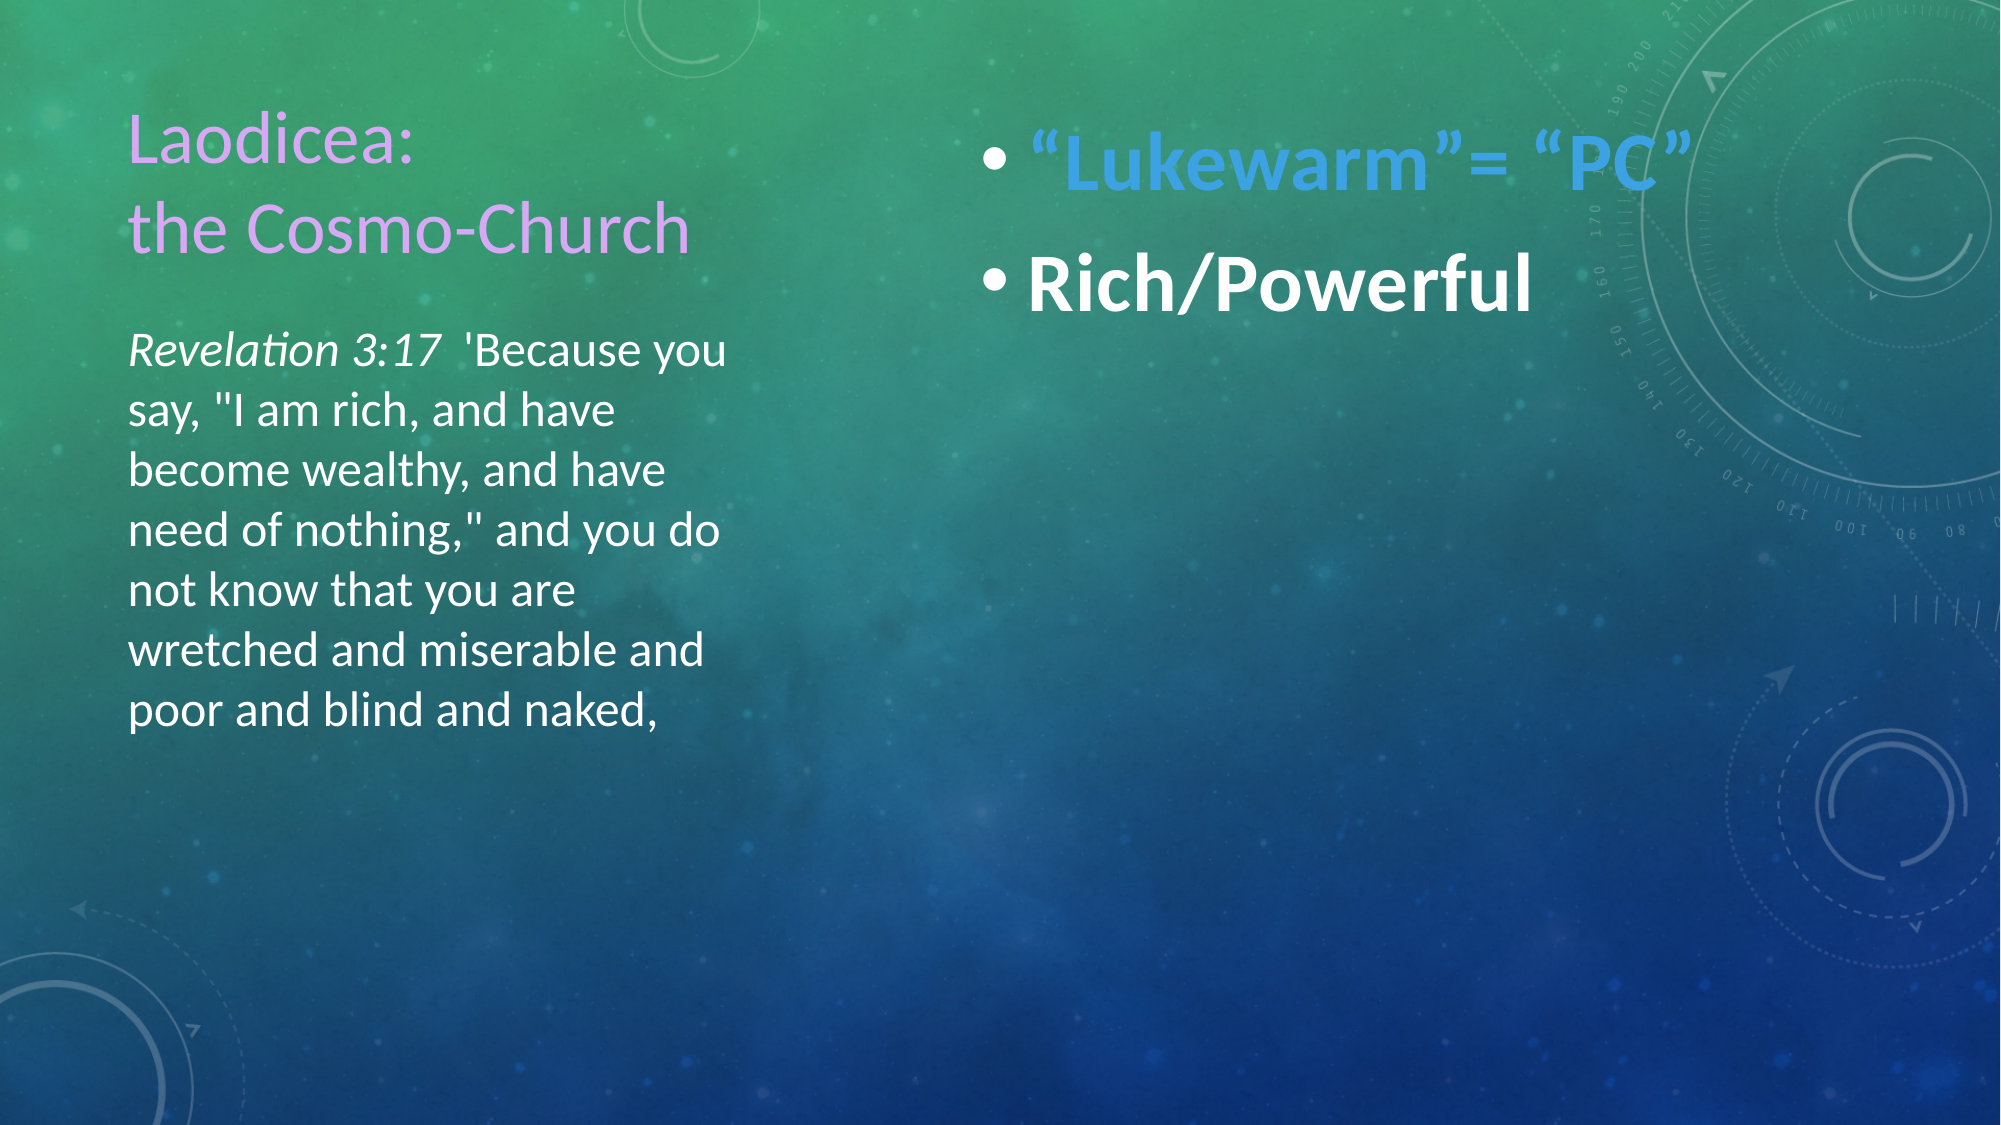

# Laodicea: the Cosmo-Church
“Lukewarm”= “PC”
Rich/Powerful
Revelation 3:17  'Because you say, "I am rich, and have become wealthy, and have need of nothing," and you do not know that you are wretched and miserable and poor and blind and naked,